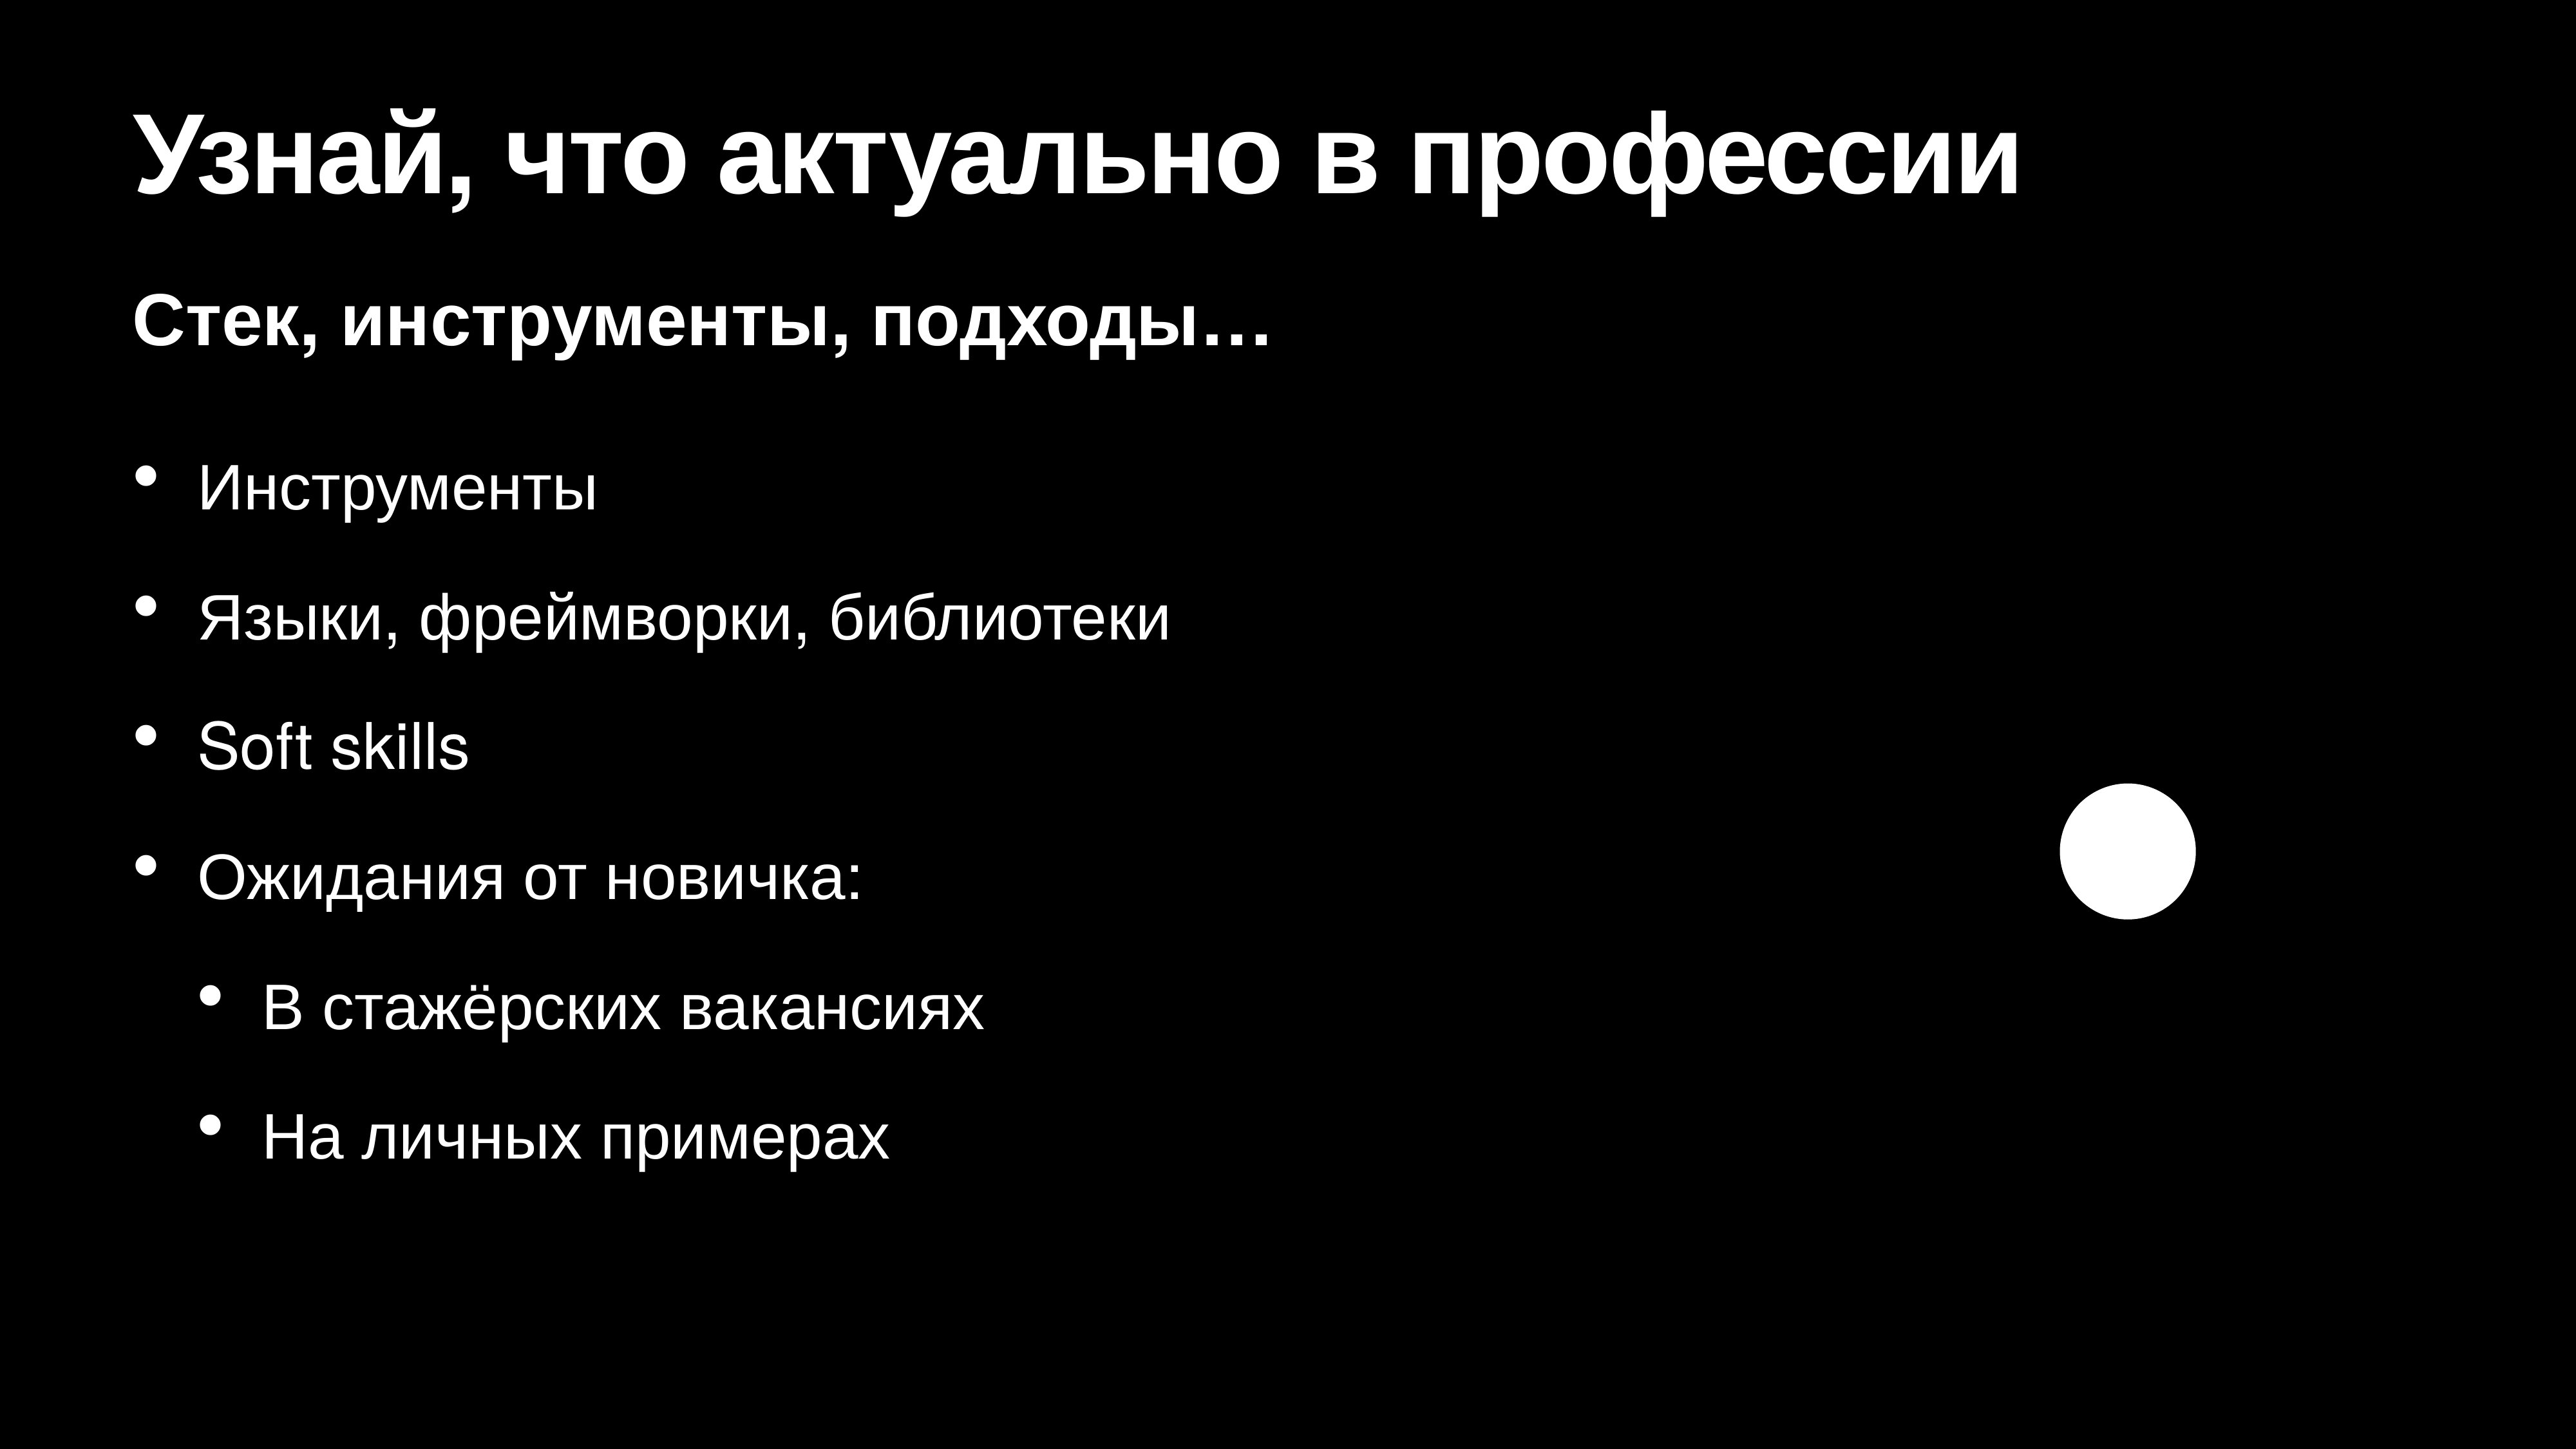

# Узнай, что актуально в профессии
Стек, инструменты, подходы…
Инструменты
Языки, фреймворки, библиотеки
Soft skills
Ожидания от новичка:
В стажёрских вакансиях
На личных примерах